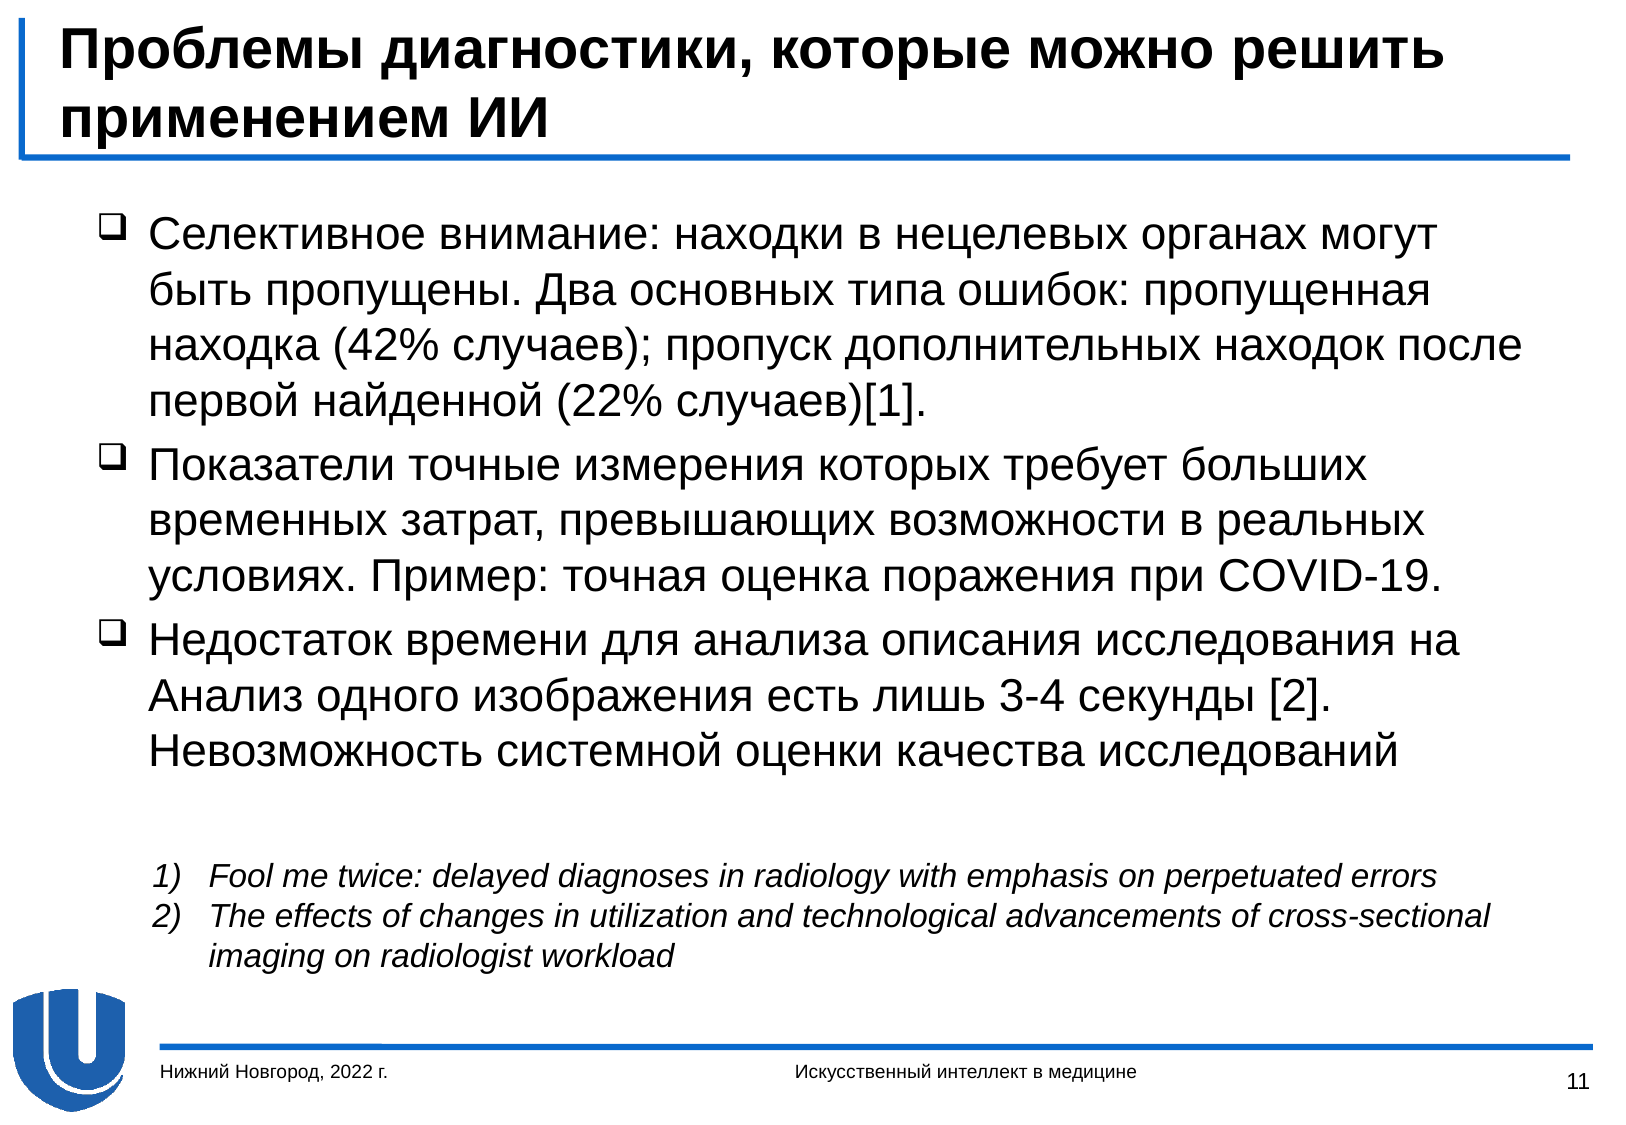

# Проблемы диагностики, которые можно решить применением ИИ
Селективное внимание: находки в нецелевых органах могут быть пропущены. Два основных типа ошибок: пропущенная находка (42% случаев); пропуск дополнительных находок после первой найденной (22% случаев)[1].
Показатели точные измерения которых требует больших временных затрат, превышающих возможности в реальных условиях. Пример: точная оценка поражения при COVID-19.
Недостаток времени для анализа описания исследования на Анализ одного изображения есть лишь 3-4 секунды [2]. Невозможность системной оценки качества исследований
Fool me twice: delayed diagnoses in radiology with emphasis on perpetuated errors
The effects of changes in utilization and technological advancements of cross-sectional imaging on radiologist workload

Нижний Новгород, 2022 г.
Искусственный интеллект в медицине